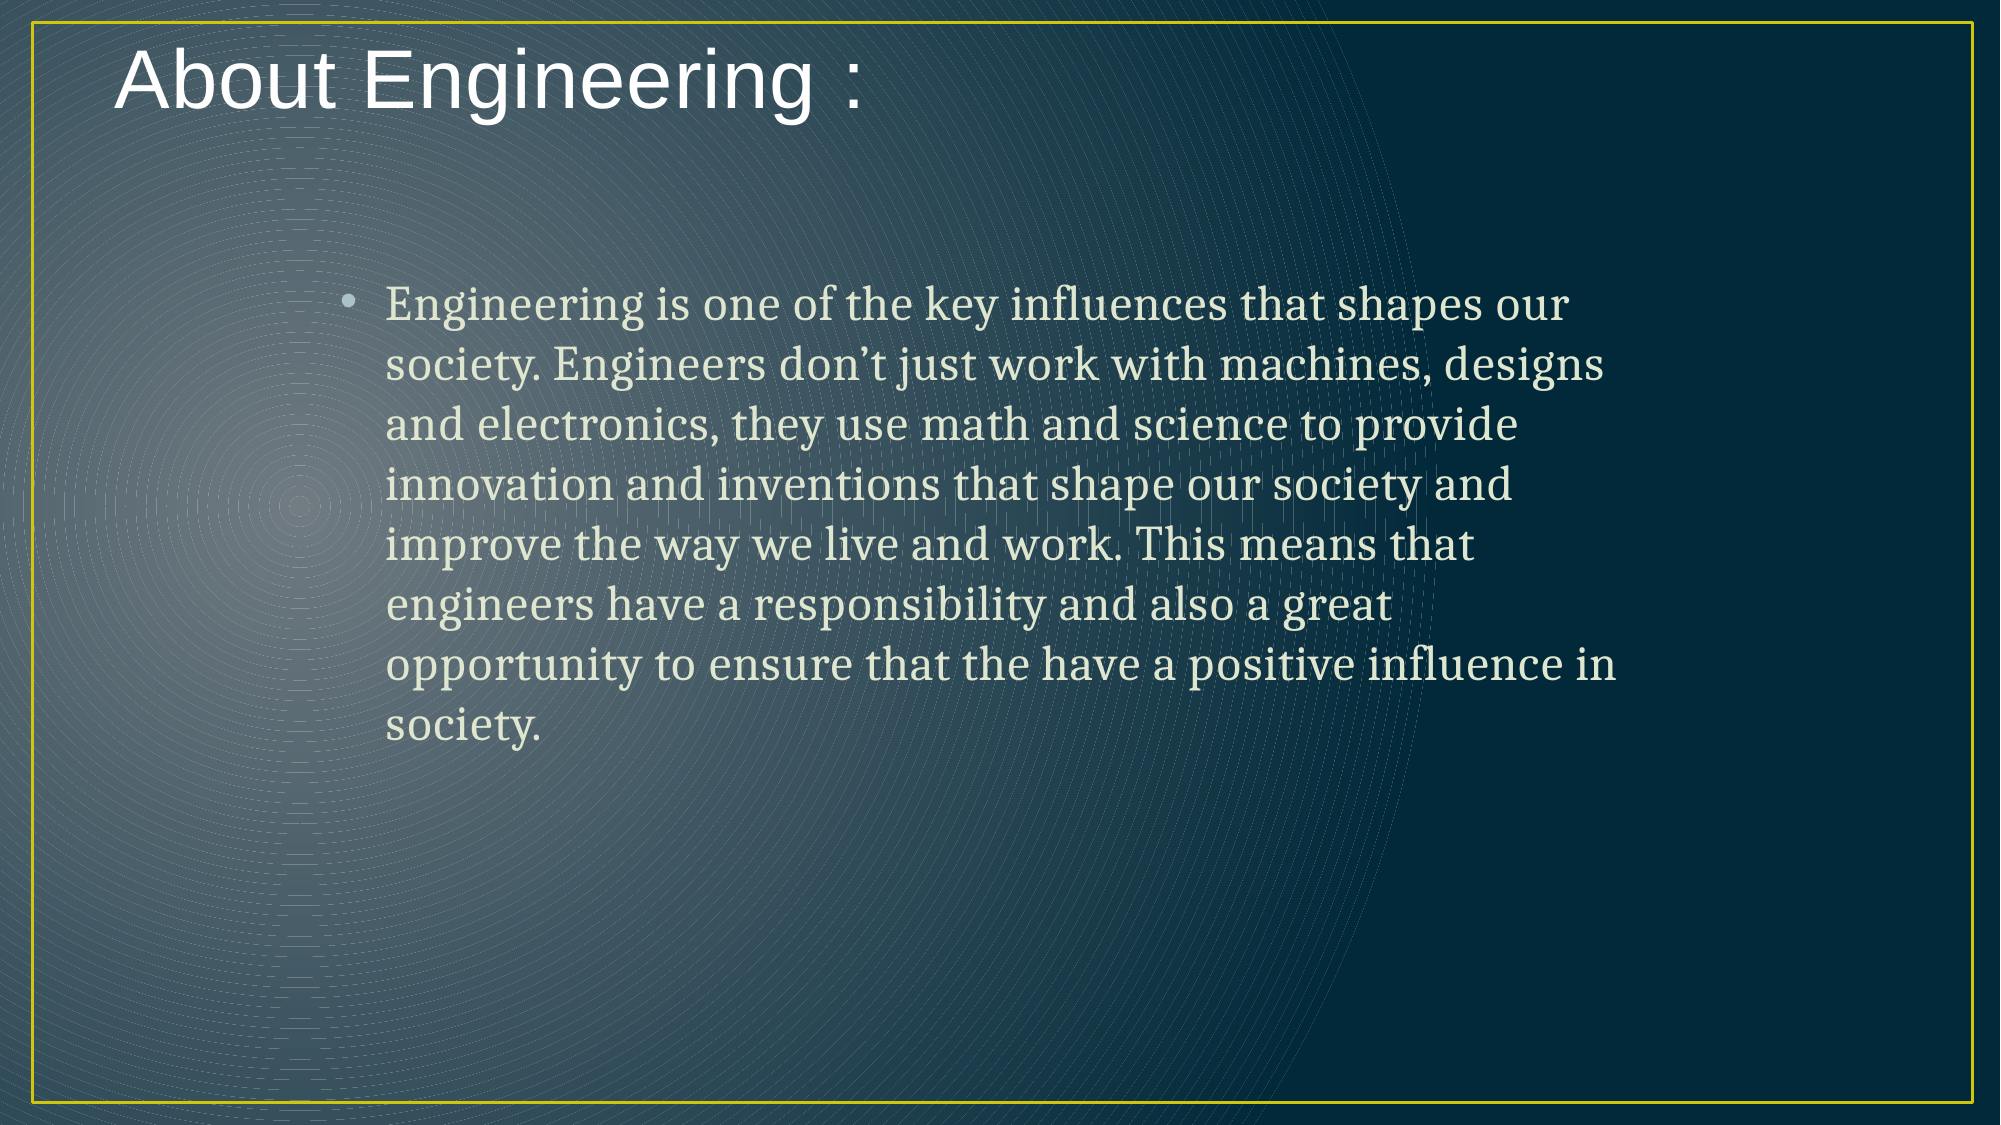

# About Engineering :
Engineering is one of the key influences that shapes our society. Engineers don’t just work with machines, designs and electronics, they use math and science to provide innovation and inventions that shape our society and improve the way we live and work. This means that engineers have a responsibility and also a great opportunity to ensure that the have a positive influence in society.